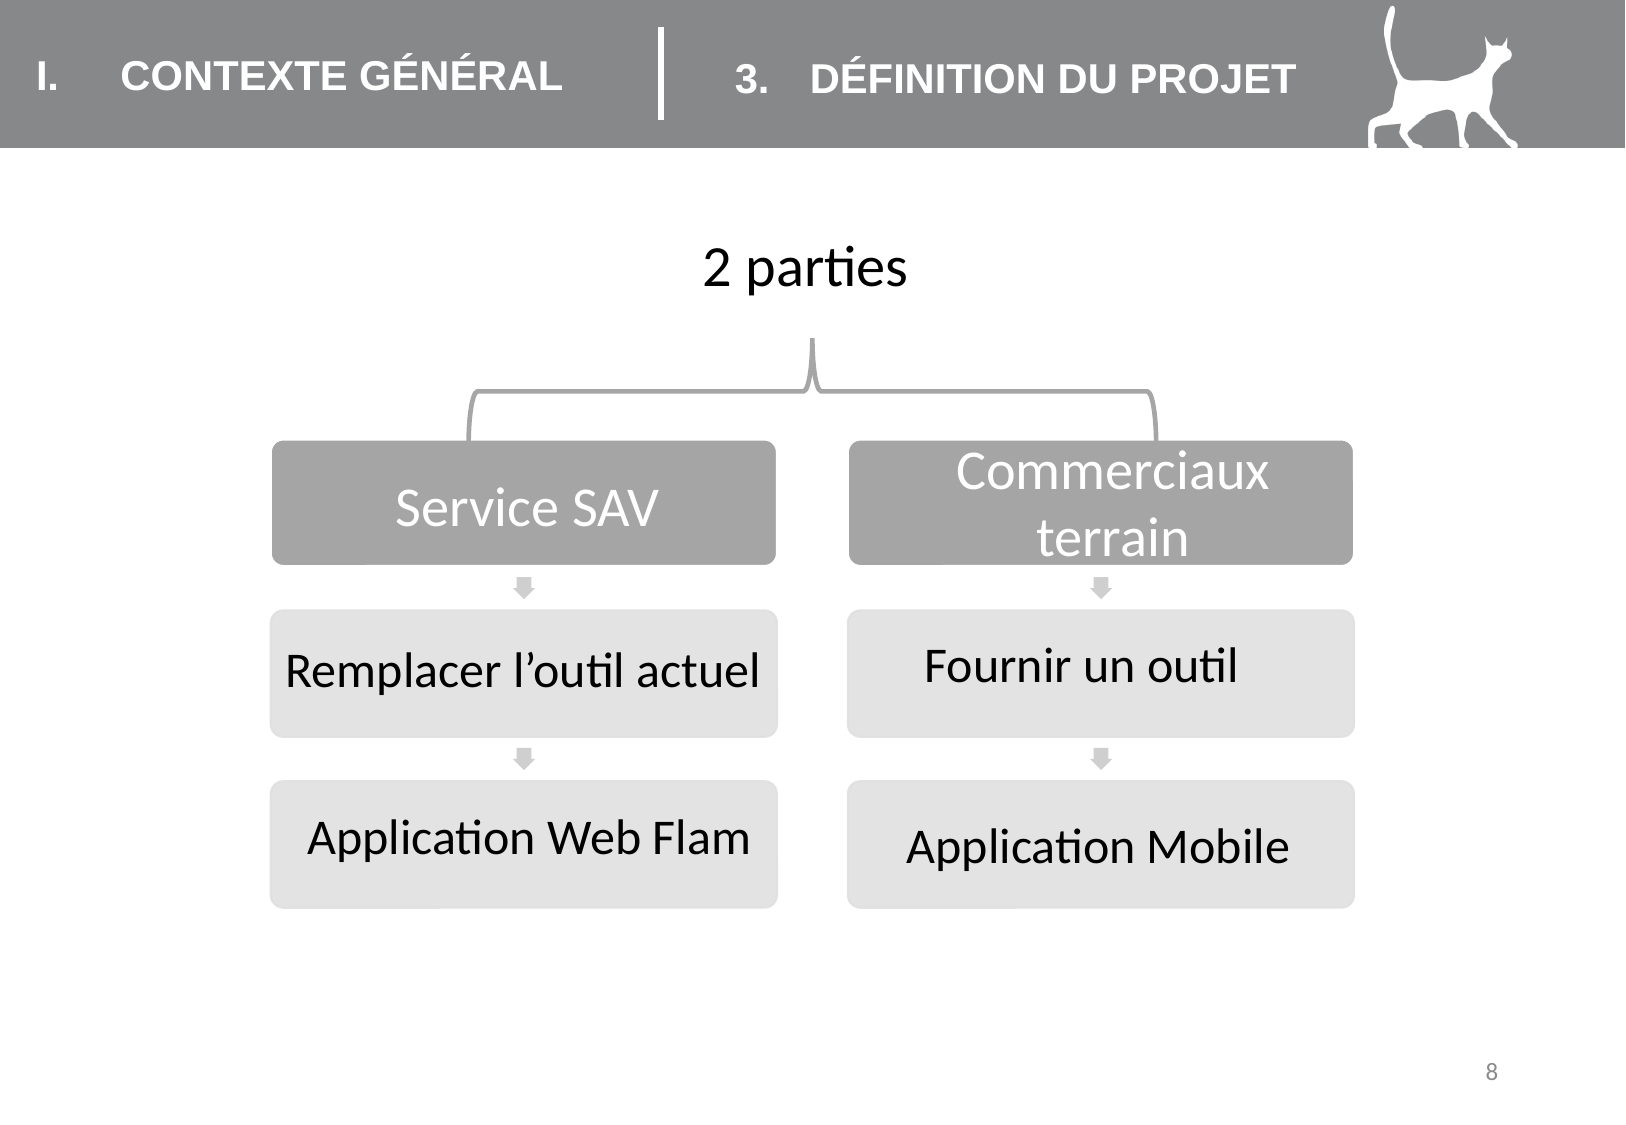

# Contexte général
Définition du projet

2 parties

Commerciaux terrain

Service SAV

Fournir un outil
Remplacer l’outil actuel

Application Web Flam
Application Mobile
8